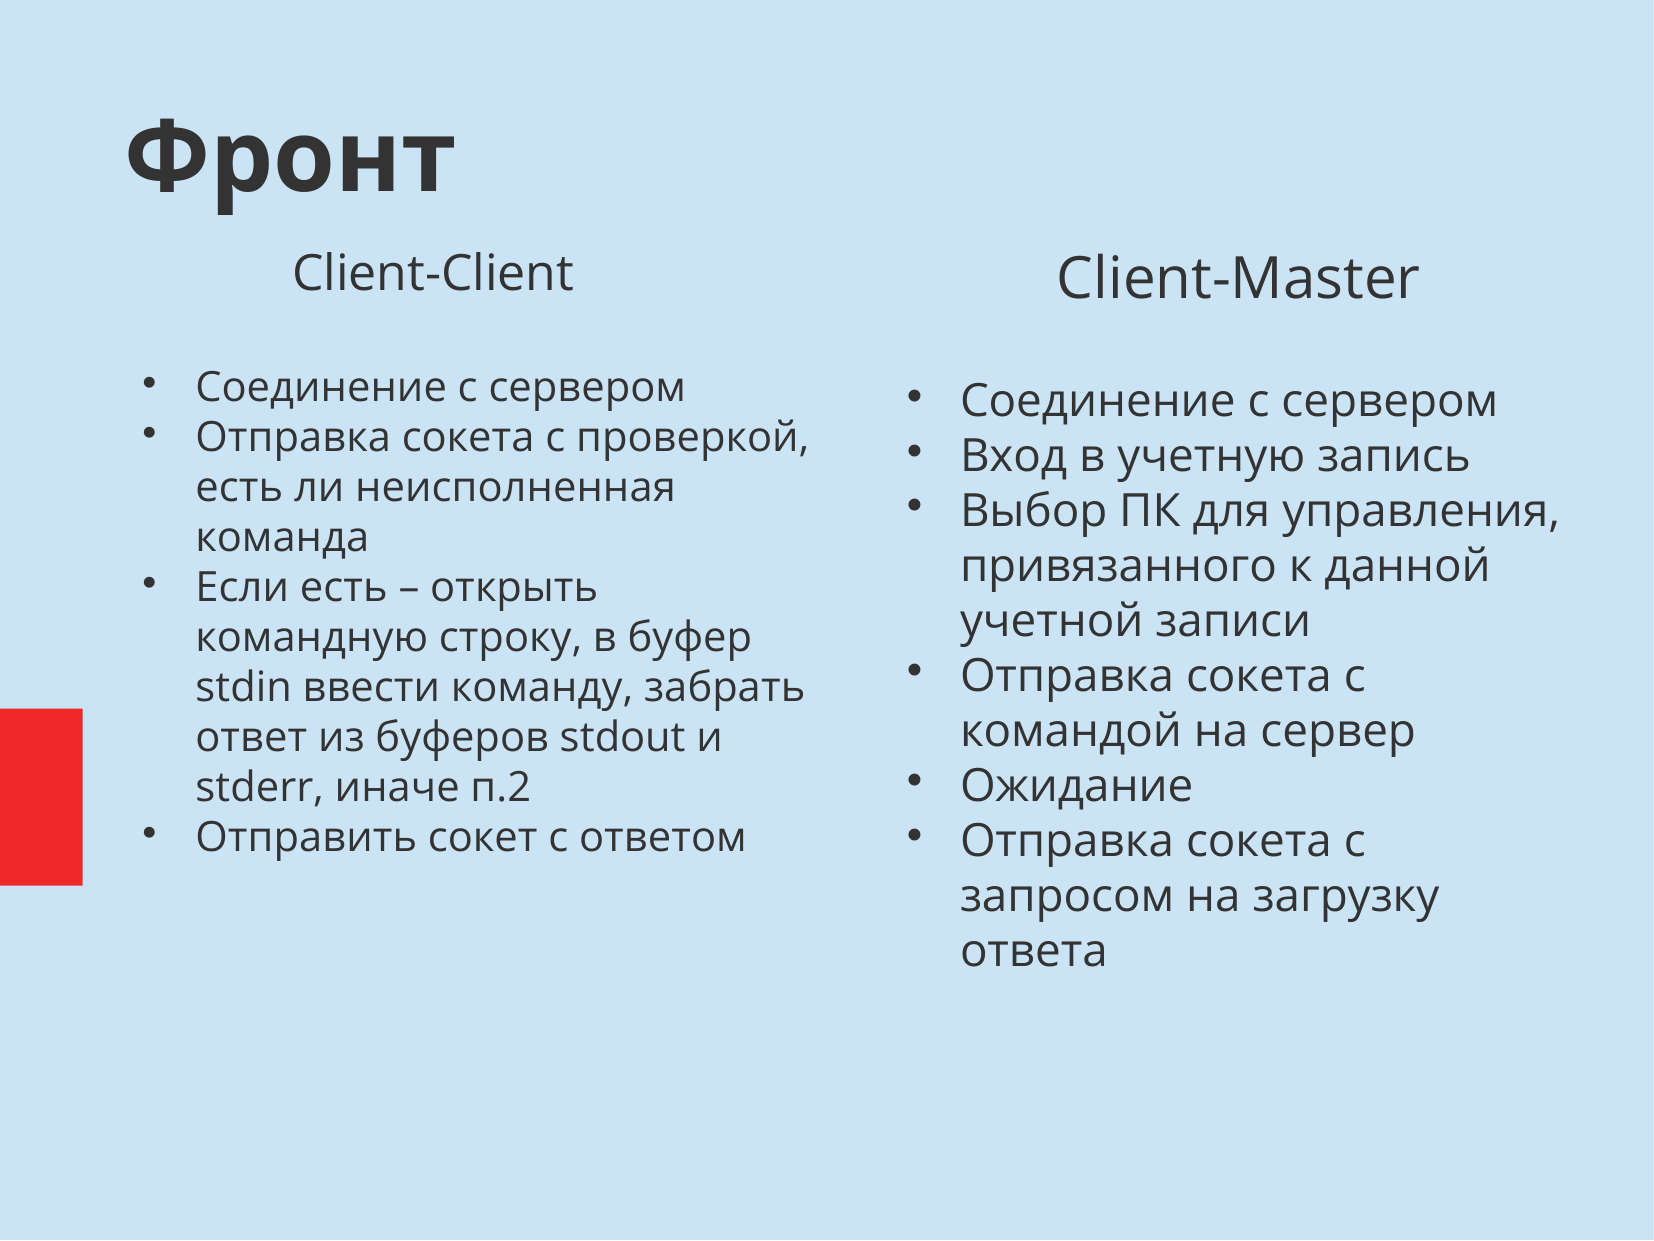

Фронт
	Client-Client

Соединение с сервером
Отправка сокета с проверкой, есть ли неисполненная команда
Если есть – открыть командную строку, в буфер stdin ввести команду, забрать ответ из буферов stdout и stderr, иначе п.2
Отправить сокет с ответом
	Client-Master

Соединение с сервером
Вход в учетную запись
Выбор ПК для управления, привязанного к данной учетной записи
Отправка сокета с командой на сервер
Ожидание
Отправка сокета с запросом на загрузку ответа